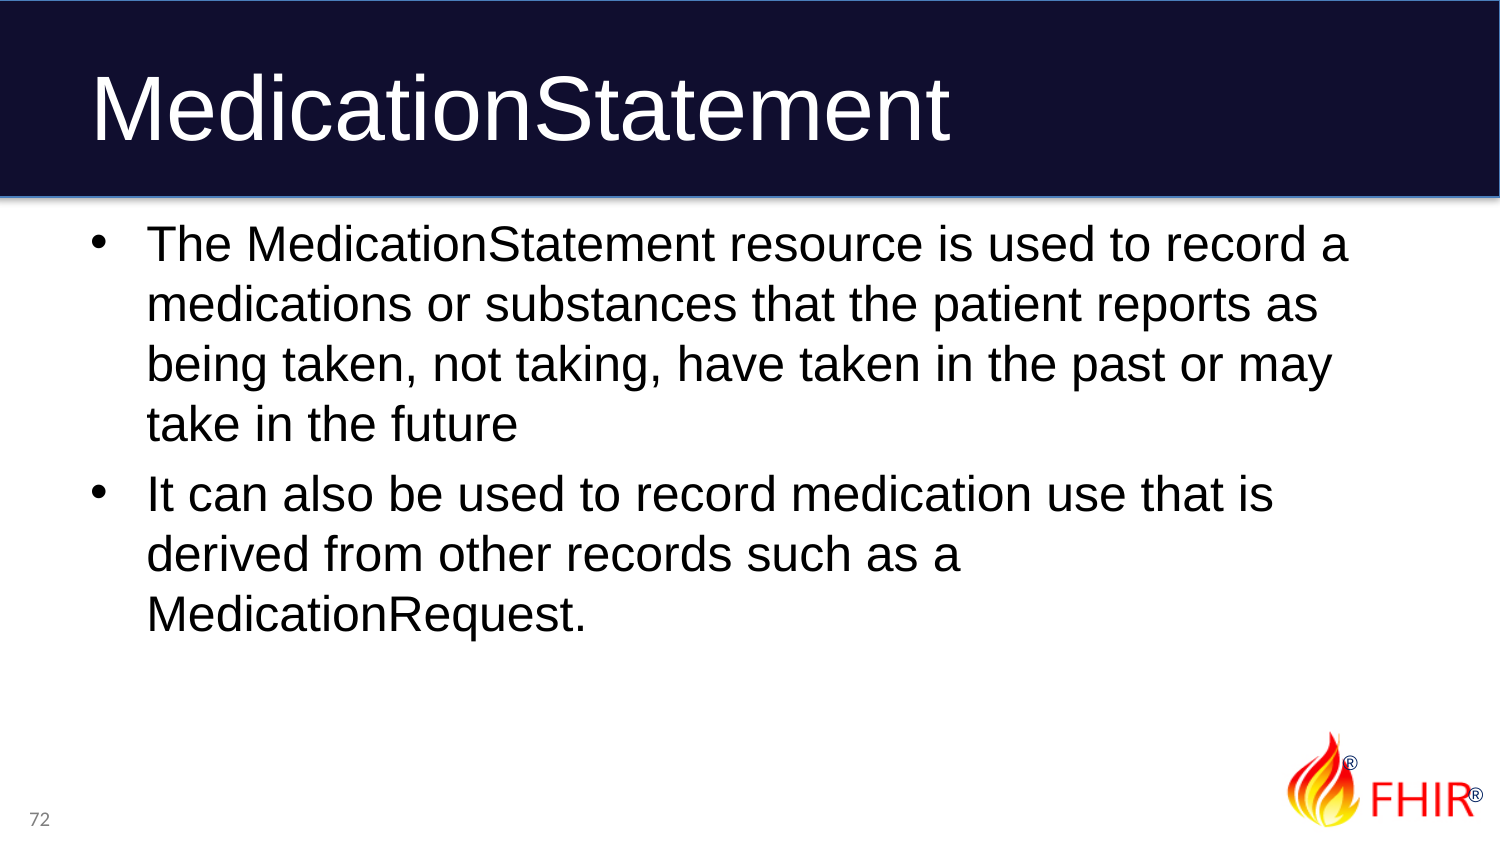

# MedicationStatement
The MedicationStatement resource is used to record a medications or substances that the patient reports as being taken, not taking, have taken in the past or may take in the future
It can also be used to record medication use that is derived from other records such as a MedicationRequest.